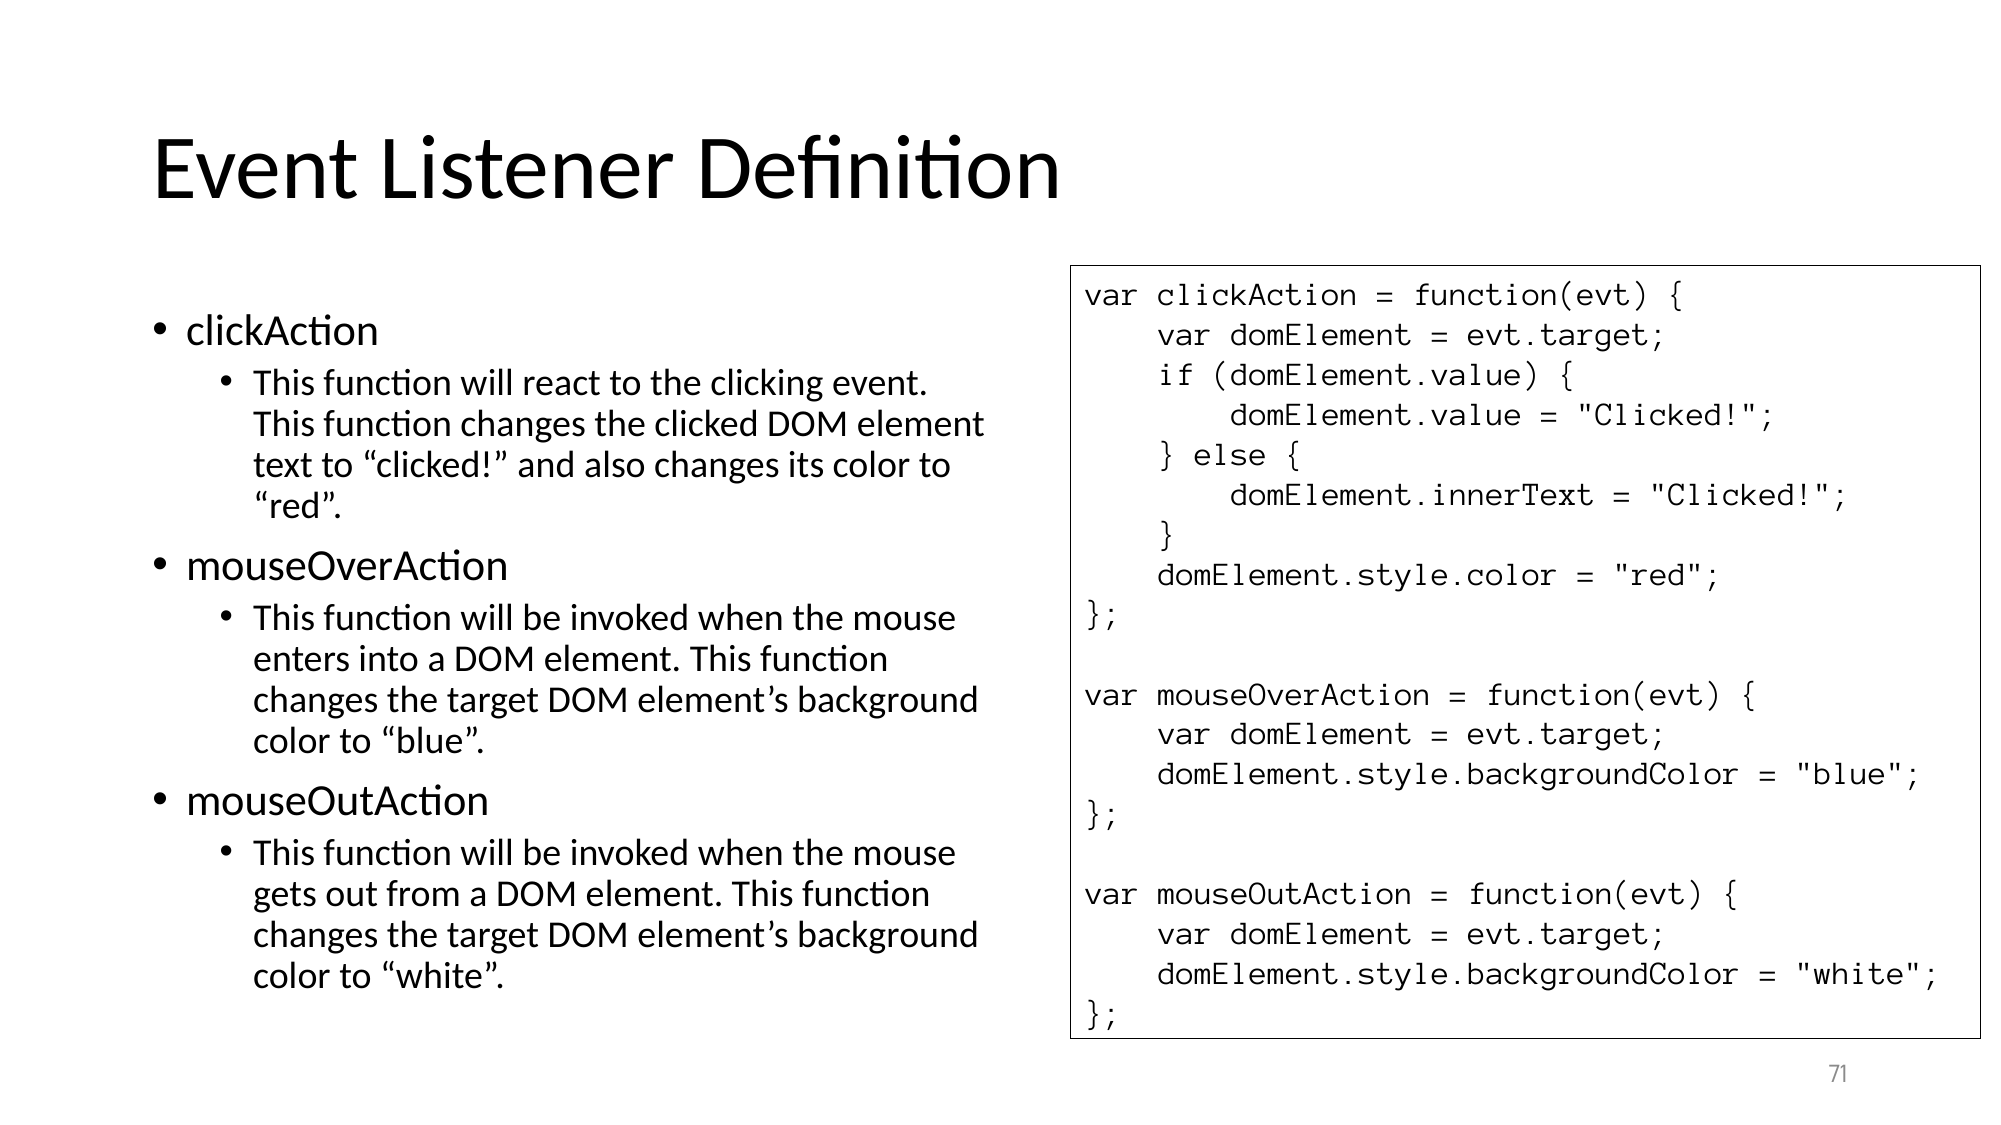

# Event Listener Definition
var clickAction = function(evt) {
    var domElement = evt.target;
    if (domElement.value) {
        domElement.value = "Clicked!";
    } else {
        domElement.innerText = "Clicked!";
    }
    domElement.style.color = "red";
};

var mouseOverAction = function(evt) {
    var domElement = evt.target;
    domElement.style.backgroundColor = "blue";
};

var mouseOutAction = function(evt) {
    var domElement = evt.target;
    domElement.style.backgroundColor = "white";
};
clickAction
This function will react to the clicking event. This function changes the clicked DOM element text to “clicked!” and also changes its color to “red”.
mouseOverAction
This function will be invoked when the mouse enters into a DOM element. This function changes the target DOM element’s background color to “blue”.
mouseOutAction
This function will be invoked when the mouse gets out from a DOM element. This function changes the target DOM element’s background color to “white”.
71